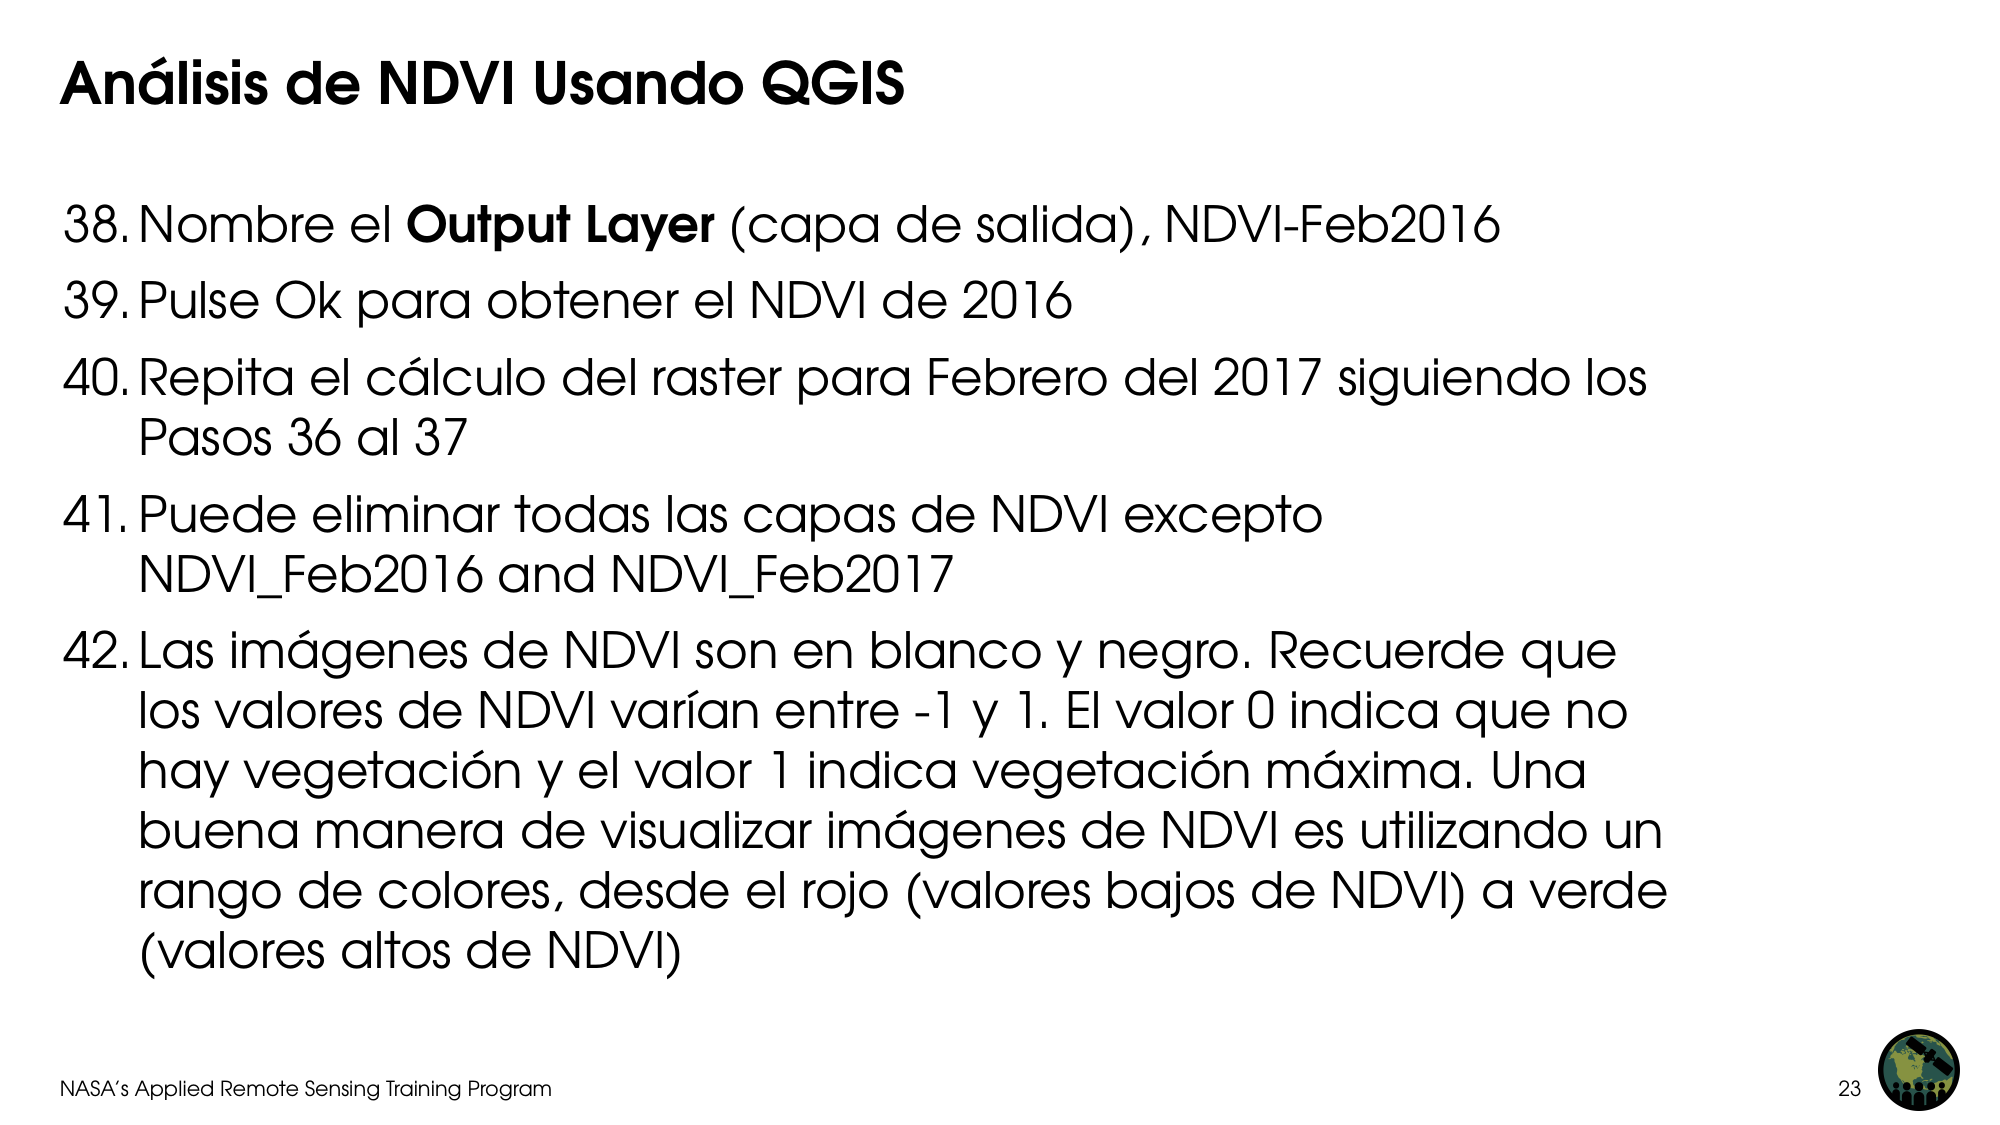

# Análisis de NDVI Usando QGIS
Nombre el Output Layer (capa de salida), NDVI-Feb2016
Pulse Ok para obtener el NDVI de 2016
Repita el cálculo del raster para Febrero del 2017 siguiendo los Pasos 36 al 37
Puede eliminar todas las capas de NDVI excepto  NDVI_Feb2016 and NDVI_Feb2017
Las imágenes de NDVI son en blanco y negro. Recuerde que los valores de NDVI varían entre -1 y 1. El valor 0 indica que no hay vegetación y el valor 1 indica vegetación máxima. Una buena manera de visualizar imágenes de NDVI es utilizando un rango de colores, desde el rojo (valores bajos de NDVI) a verde (valores altos de NDVI)